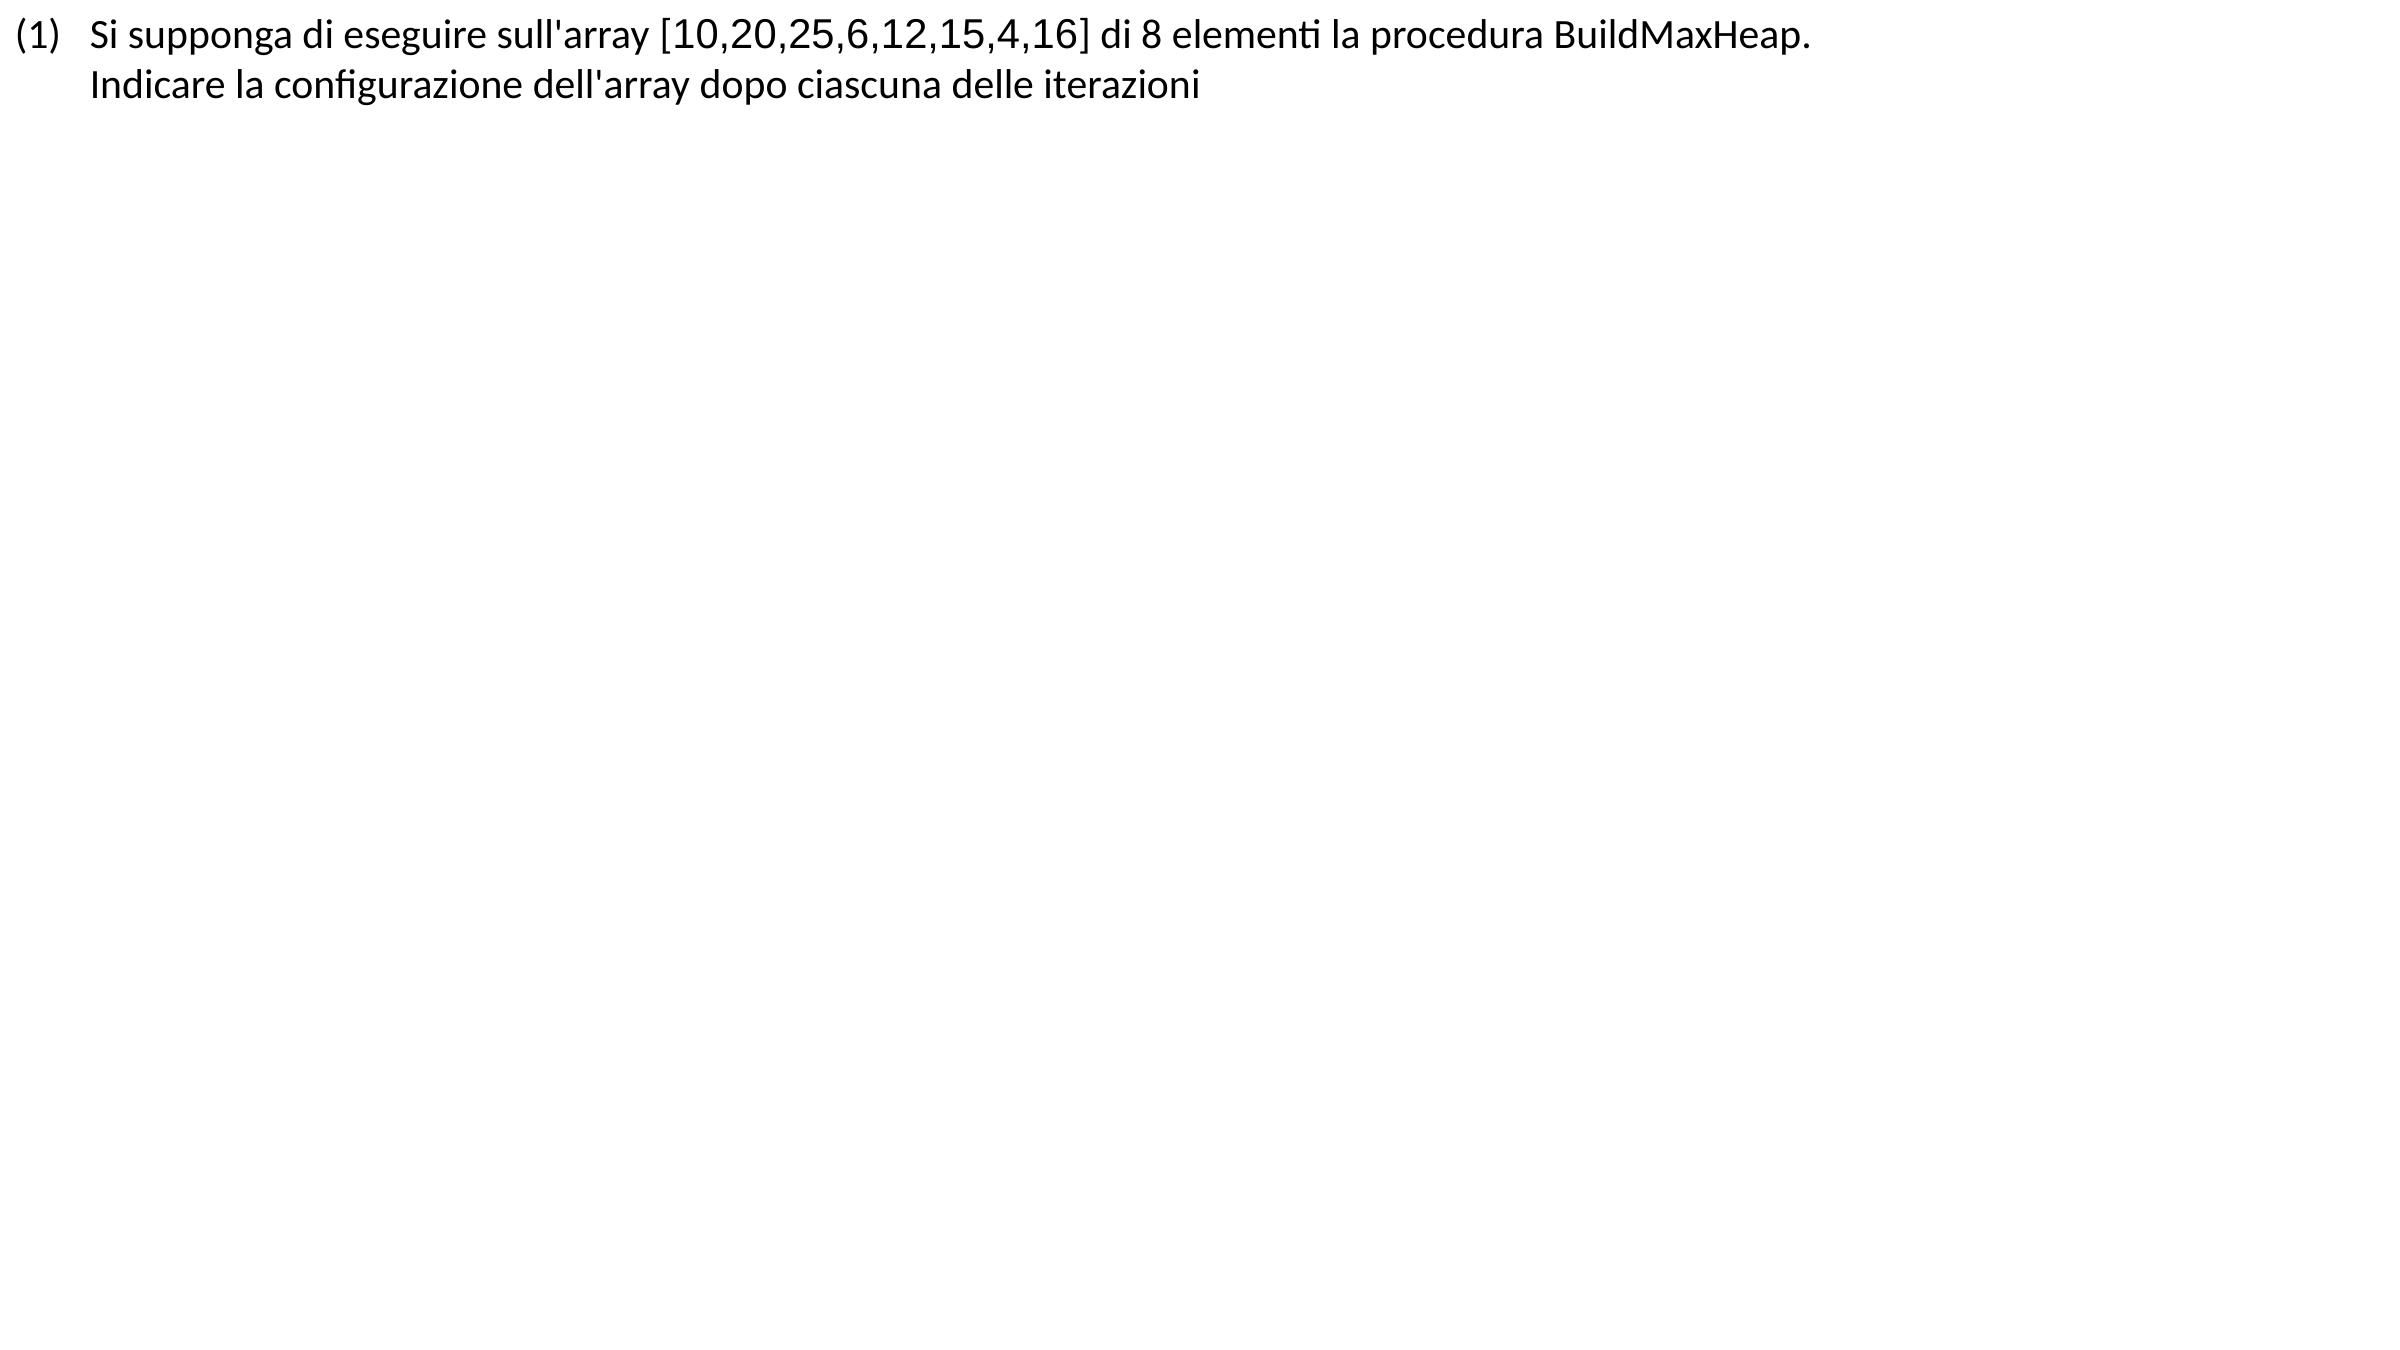

Si supponga di eseguire sull'array [10,20,25,6,12,15,4,16] di 8 elementi la procedura BuildMaxHeap.
Indicare la configurazione dell'array dopo ciascuna delle iterazioni